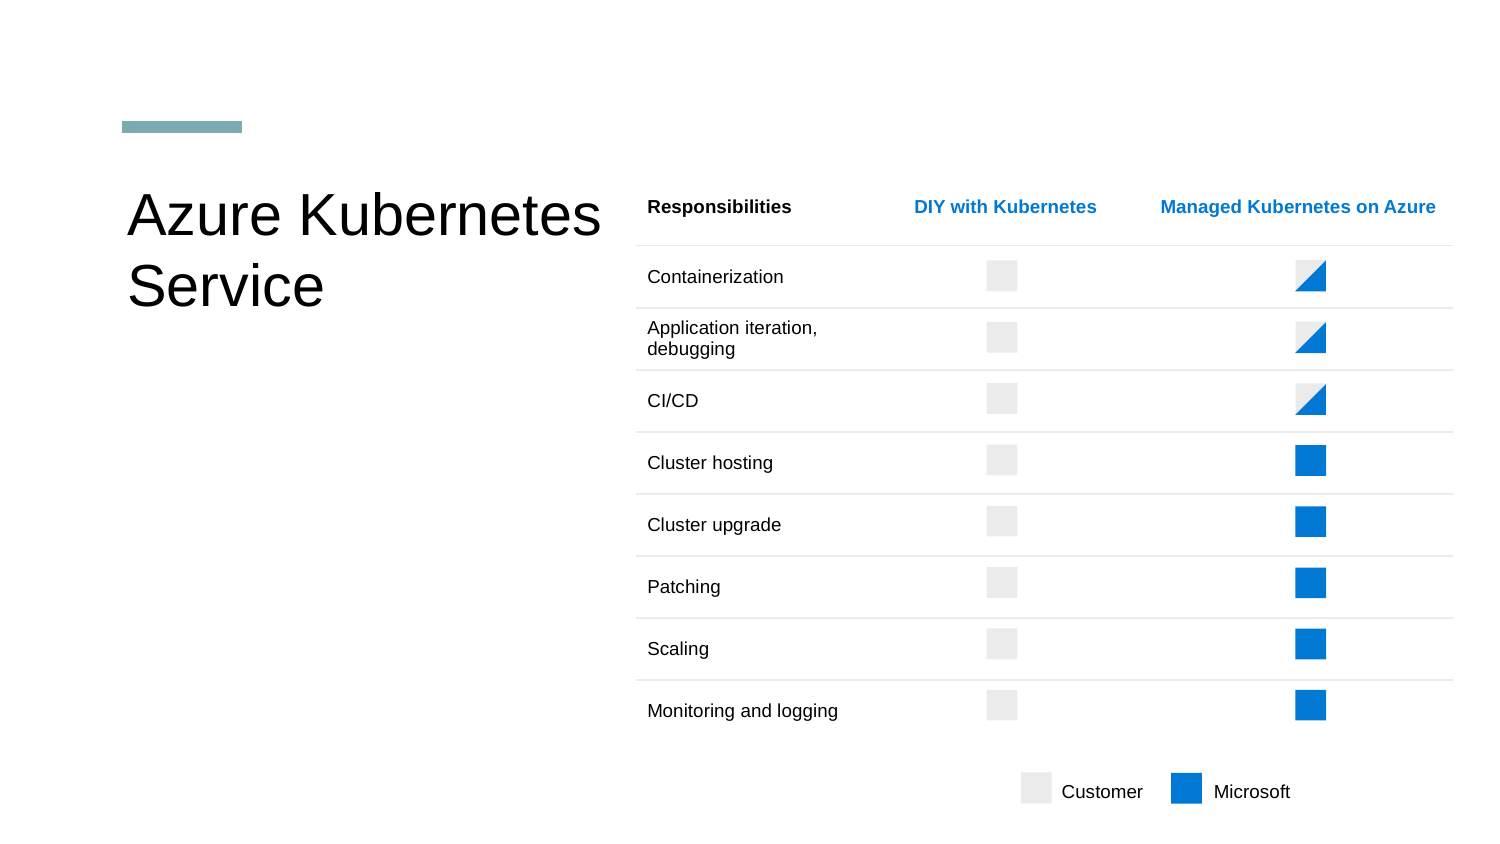

| Responsibilities | DIY with Kubernetes | Managed Kubernetes on Azure |
| --- | --- | --- |
| Containerization |  |  |
| Application iteration, debugging |  |  |
| CI/CD |  |  |
| Cluster hosting |  |  |
| Cluster upgrade |  |  |
| Patching |  |  |
| Scaling |  |  |
| Monitoring and logging |  |  |
# Azure Kubernetes Service

Customer

Microsoft